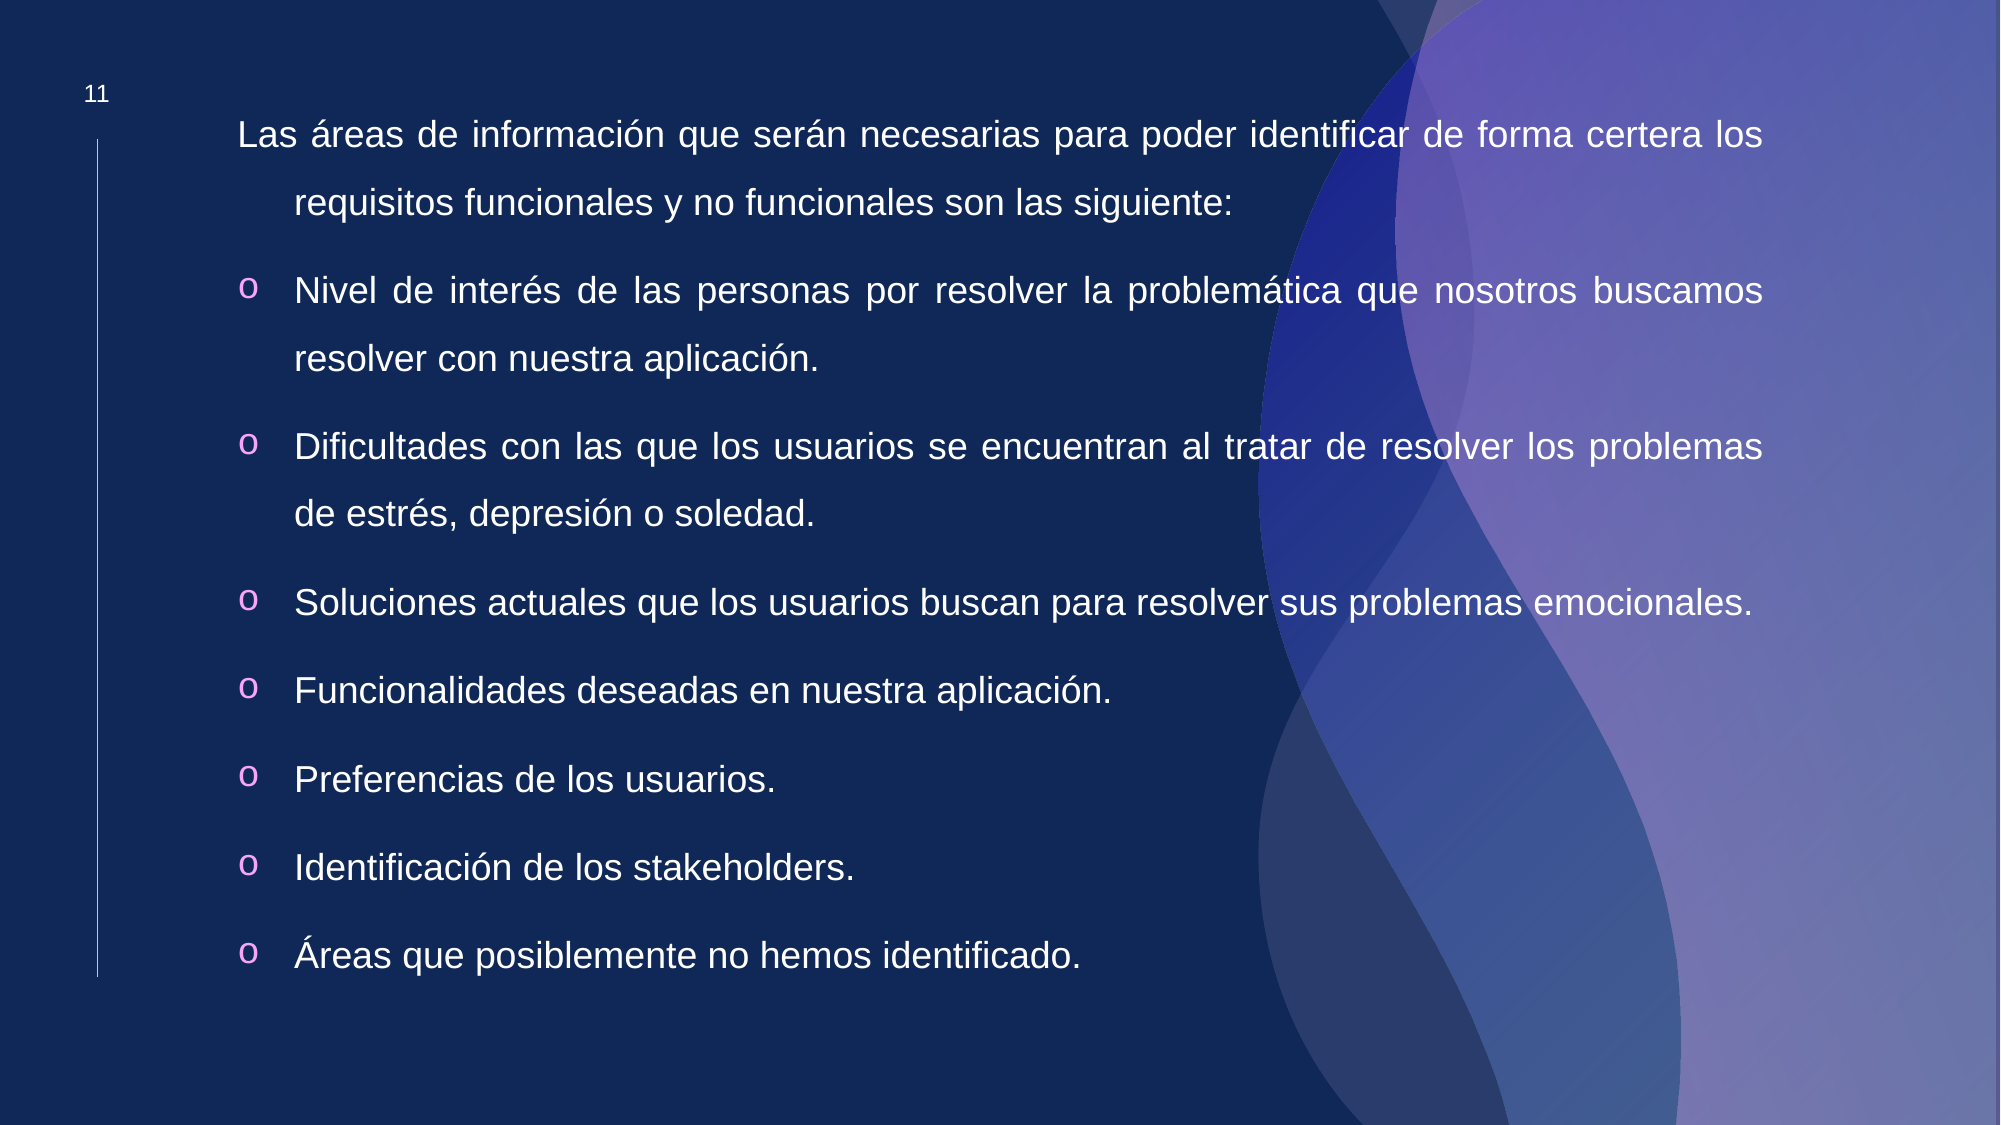

11
Las áreas de información que serán necesarias para poder identificar de forma certera los requisitos funcionales y no funcionales son las siguiente:
Nivel de interés de las personas por resolver la problemática que nosotros buscamos resolver con nuestra aplicación.
Dificultades con las que los usuarios se encuentran al tratar de resolver los problemas de estrés, depresión o soledad.
Soluciones actuales que los usuarios buscan para resolver sus problemas emocionales.
Funcionalidades deseadas en nuestra aplicación.
Preferencias de los usuarios.
Identificación de los stakeholders.
Áreas que posiblemente no hemos identificado.